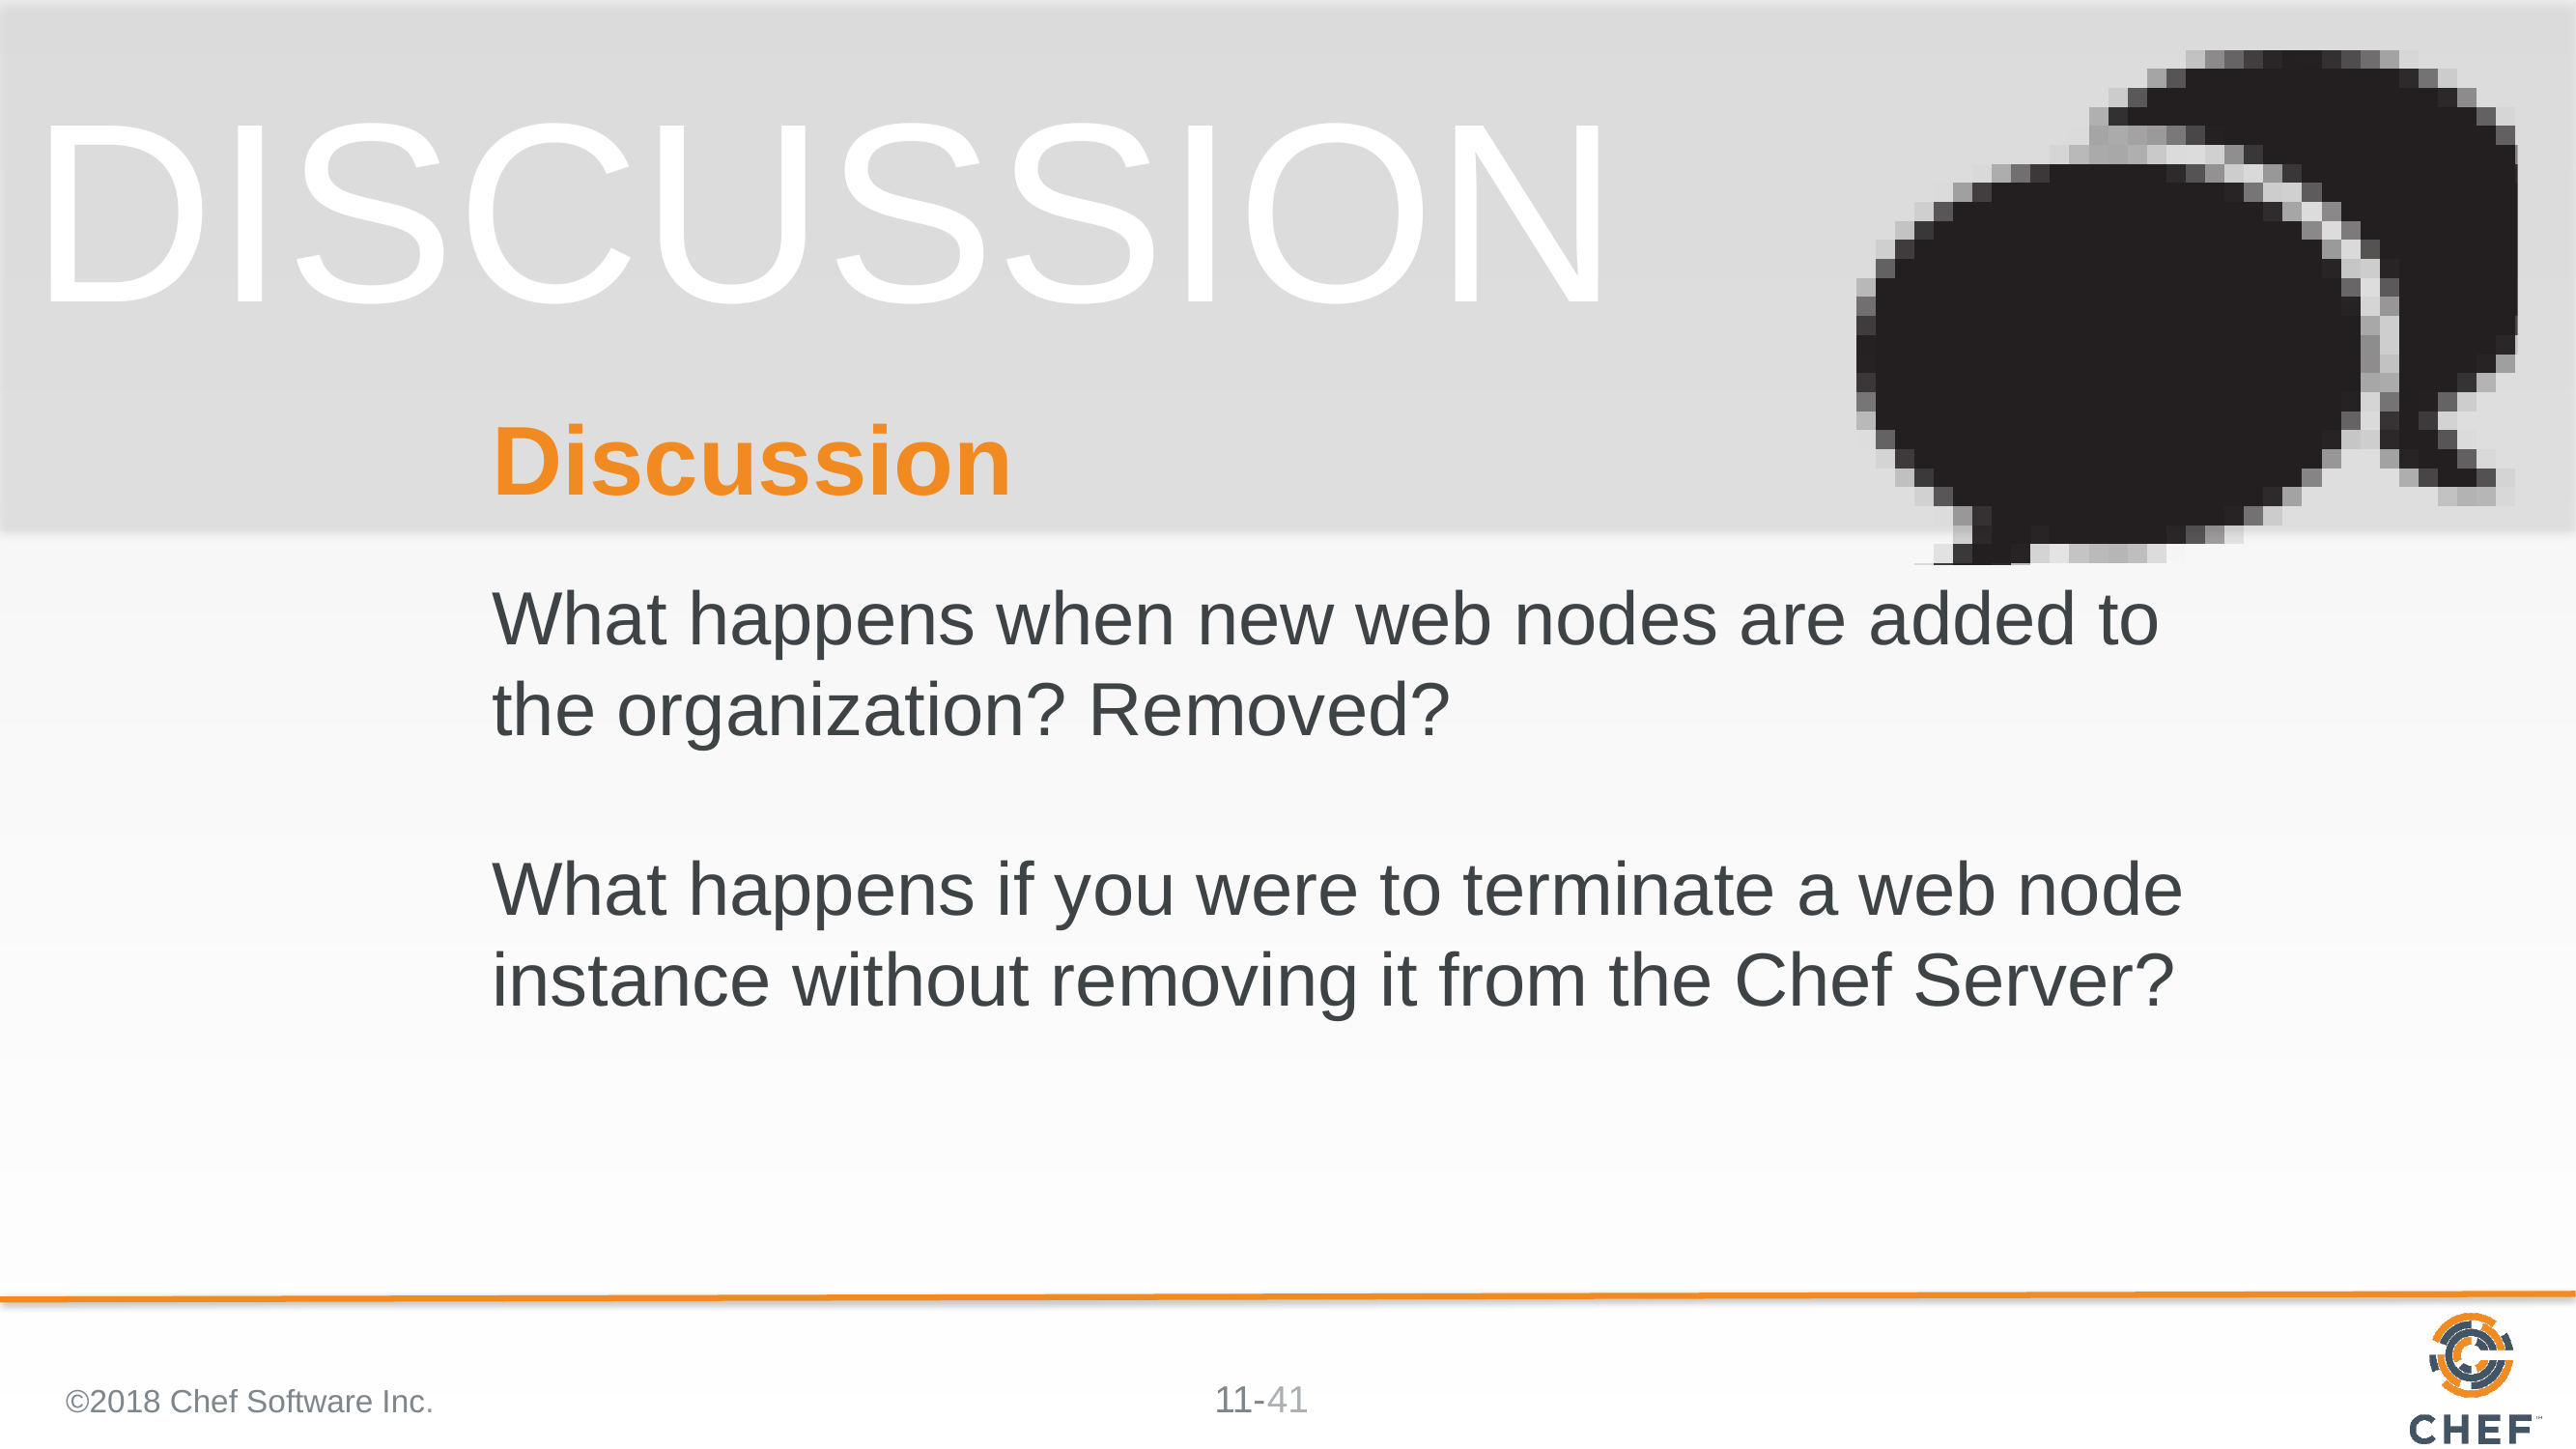

# Discussion
What happens when new web nodes are added to the organization? Removed?

What happens if you were to terminate a web node instance without removing it from the Chef Server?

©2018 Chef Software Inc.
41